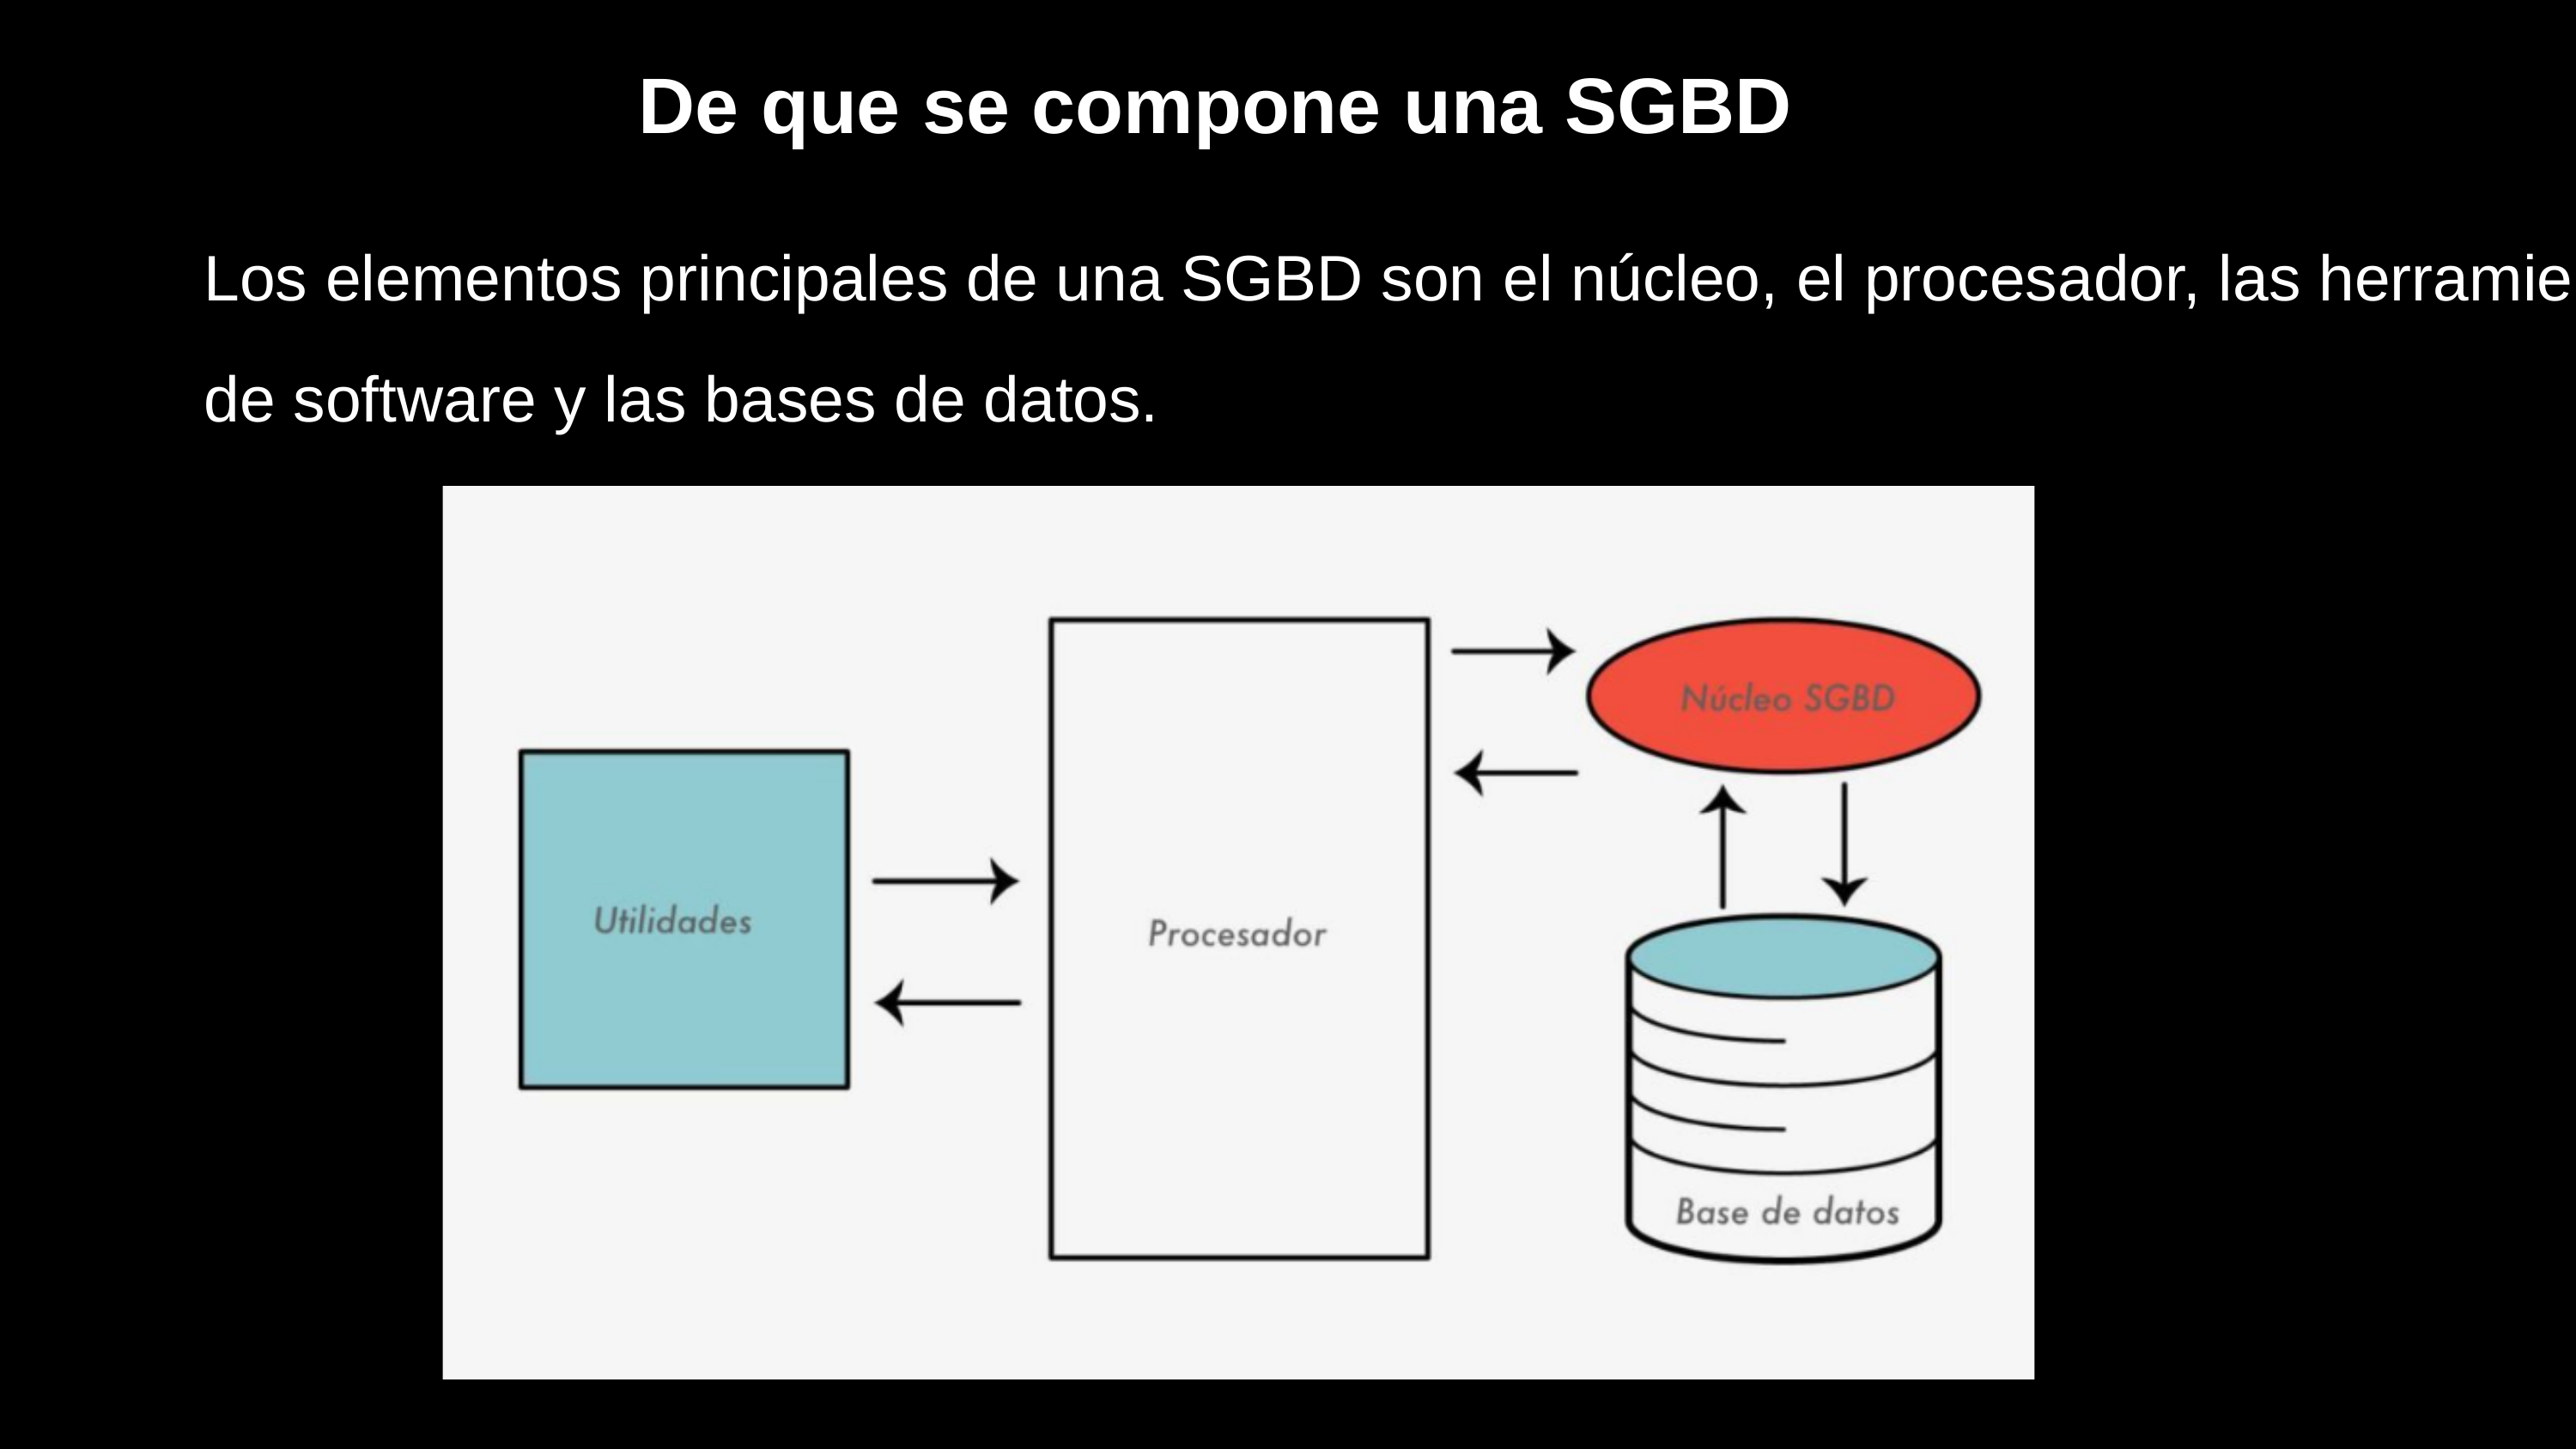

De que se compone una SGBD
Los elementos principales de una SGBD son el núcleo, el procesador, las herramientas de software y las bases de datos.